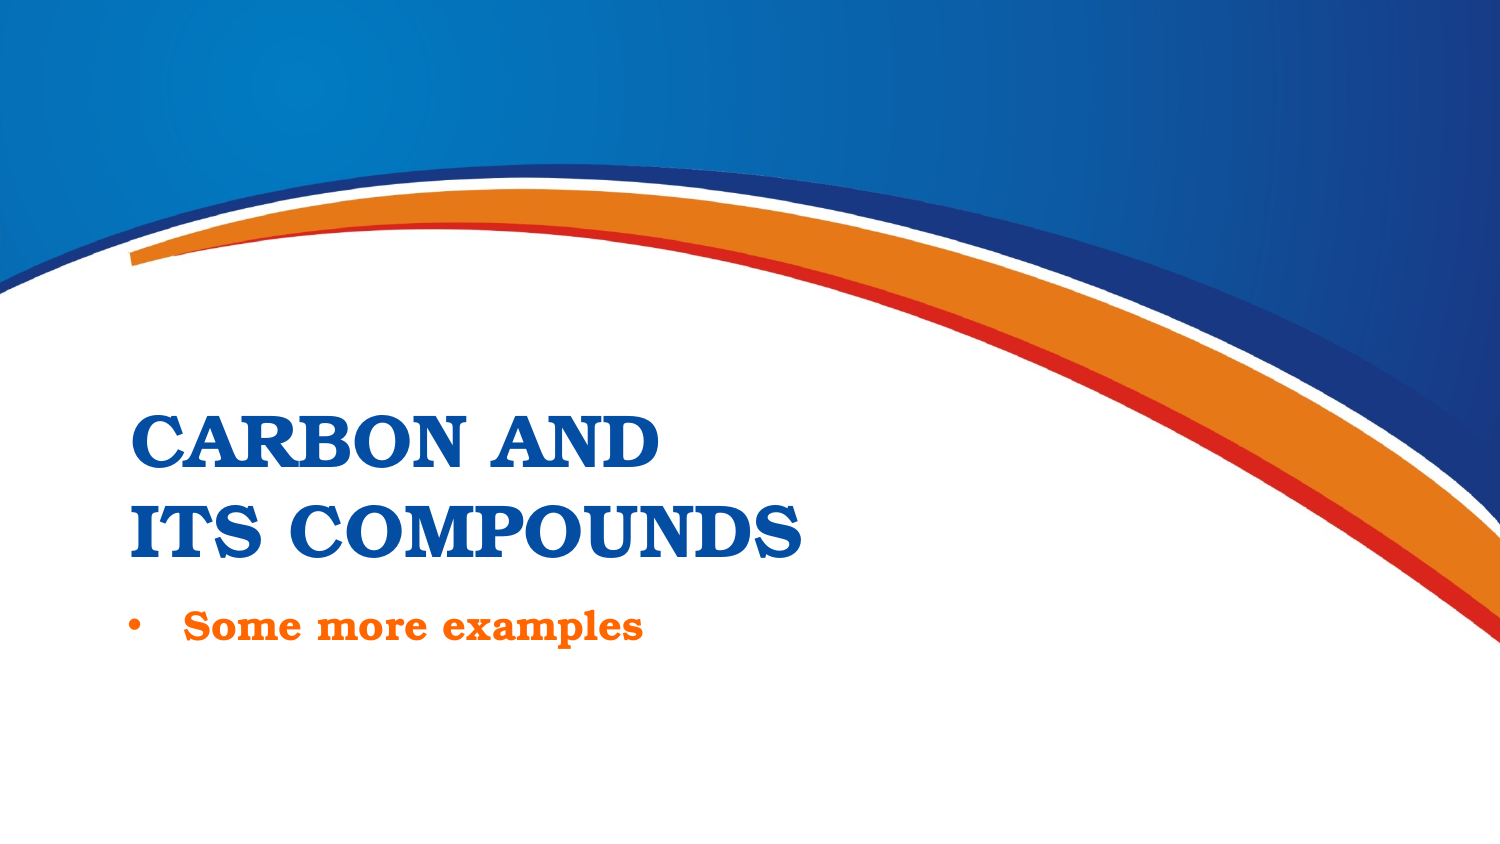

CARBON AND
ITS COMPOUNDS
Some more examples